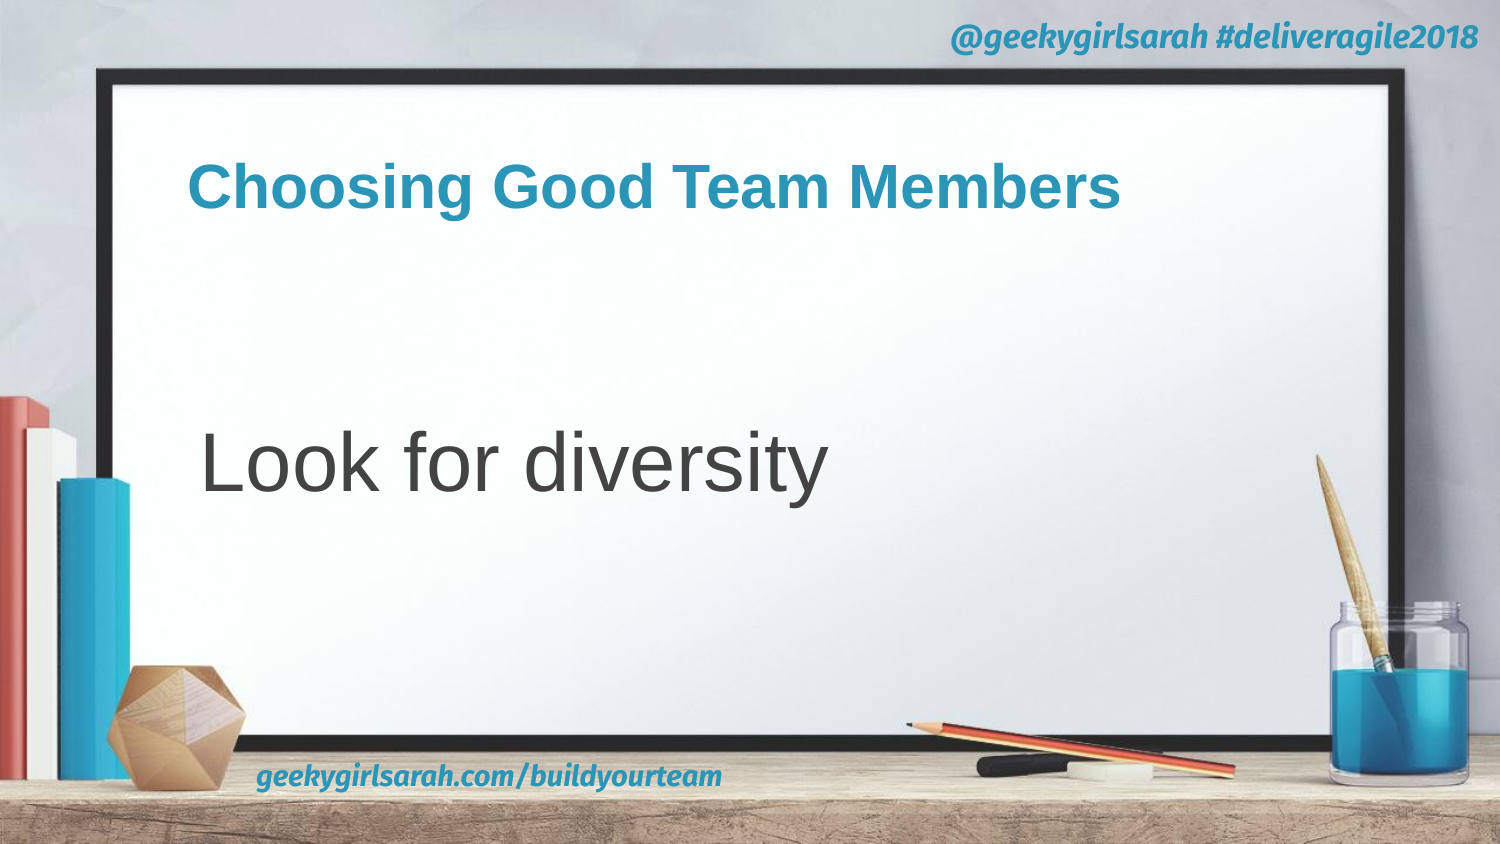

# Choosing Good Team Members
Look for diversity